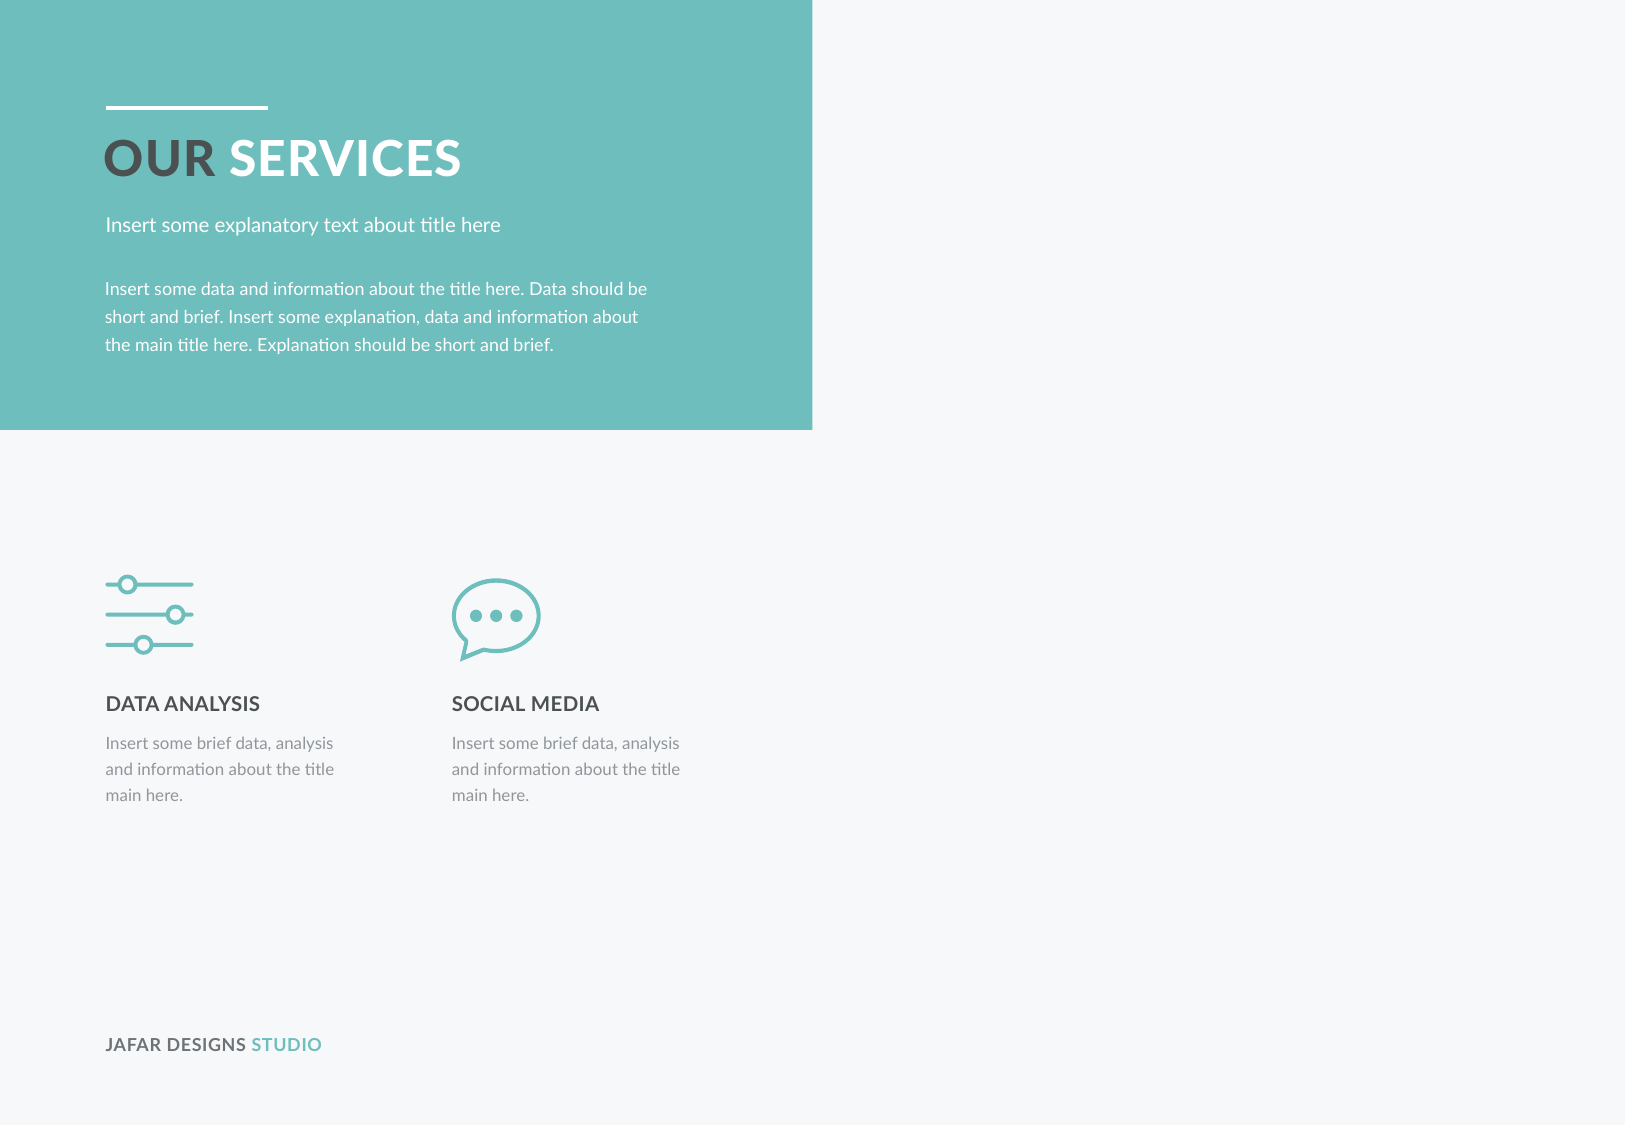

Our Services
Insert some explanatory text about title here
Insert some data and information about the title here. Data should be short and brief. Insert some explanation, data and information about the main title here. Explanation should be short and brief.

Data Analysis
Insert some brief data, analysis and information about the title main here.
Social Media
Insert some brief data, analysis and information about the title main here.